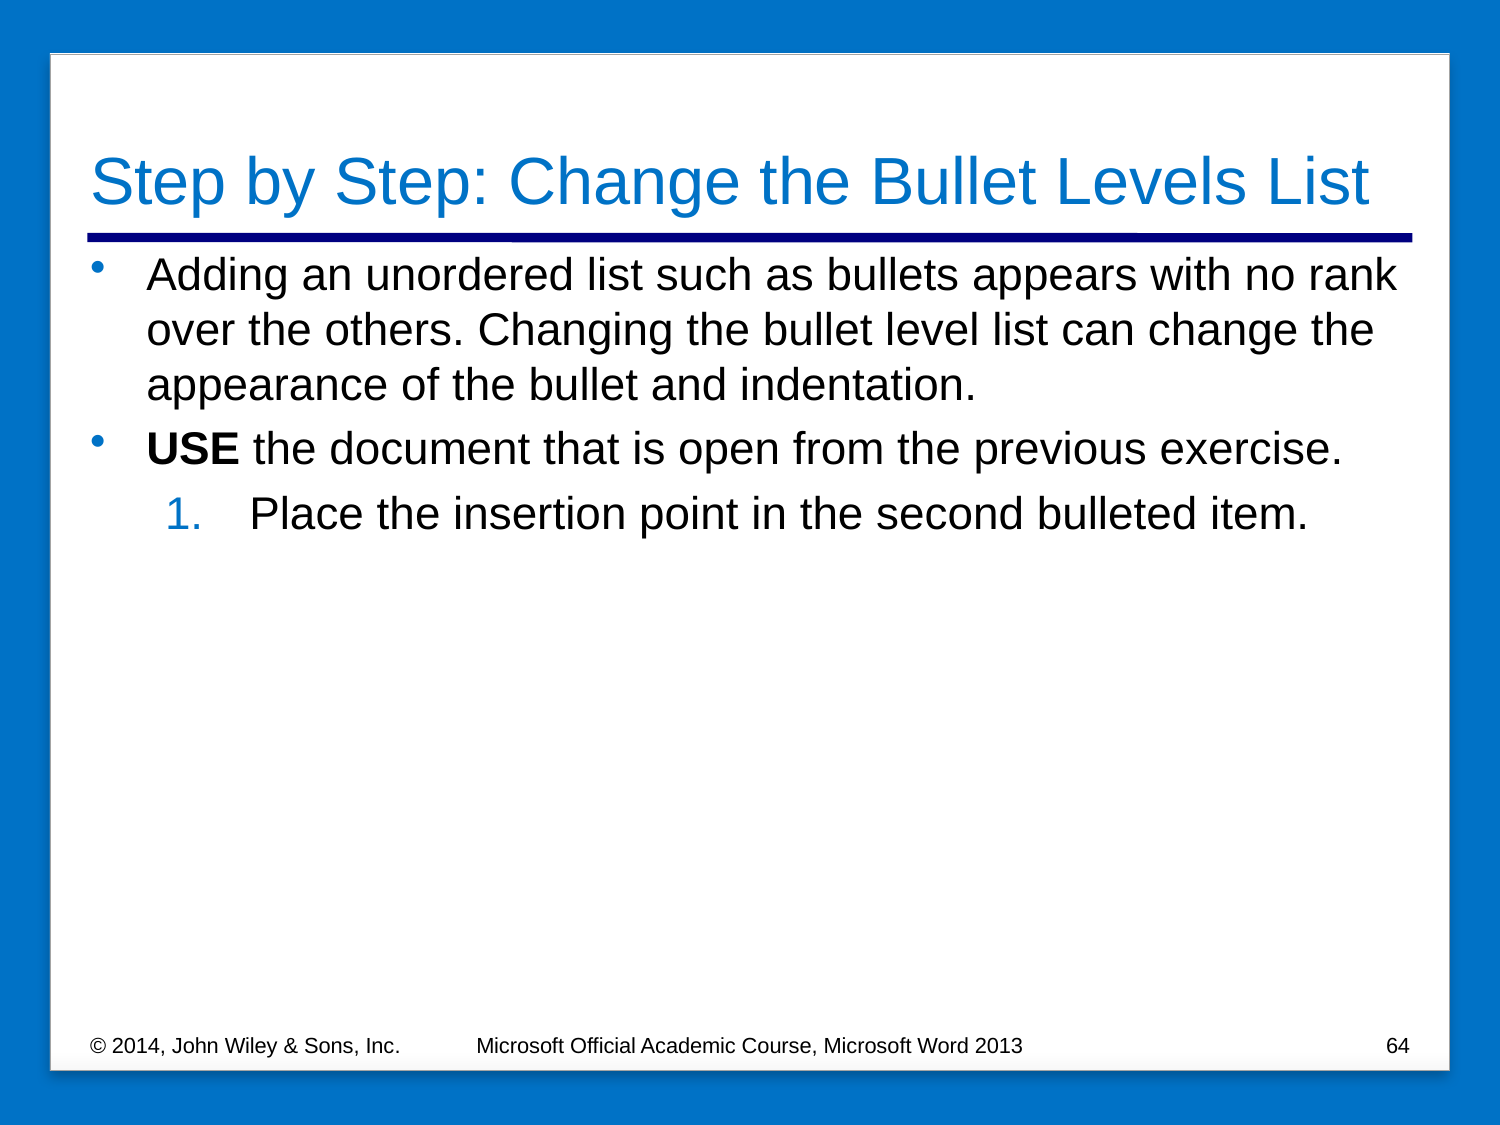

# Step by Step: Change the Bullet Levels List
Adding an unordered list such as bullets appears with no rank over the others. Changing the bullet level list can change the appearance of the bullet and indentation.
USE the document that is open from the previous exercise.
Place the insertion point in the second bulleted item.
© 2014, John Wiley & Sons, Inc.
Microsoft Official Academic Course, Microsoft Word 2013
64